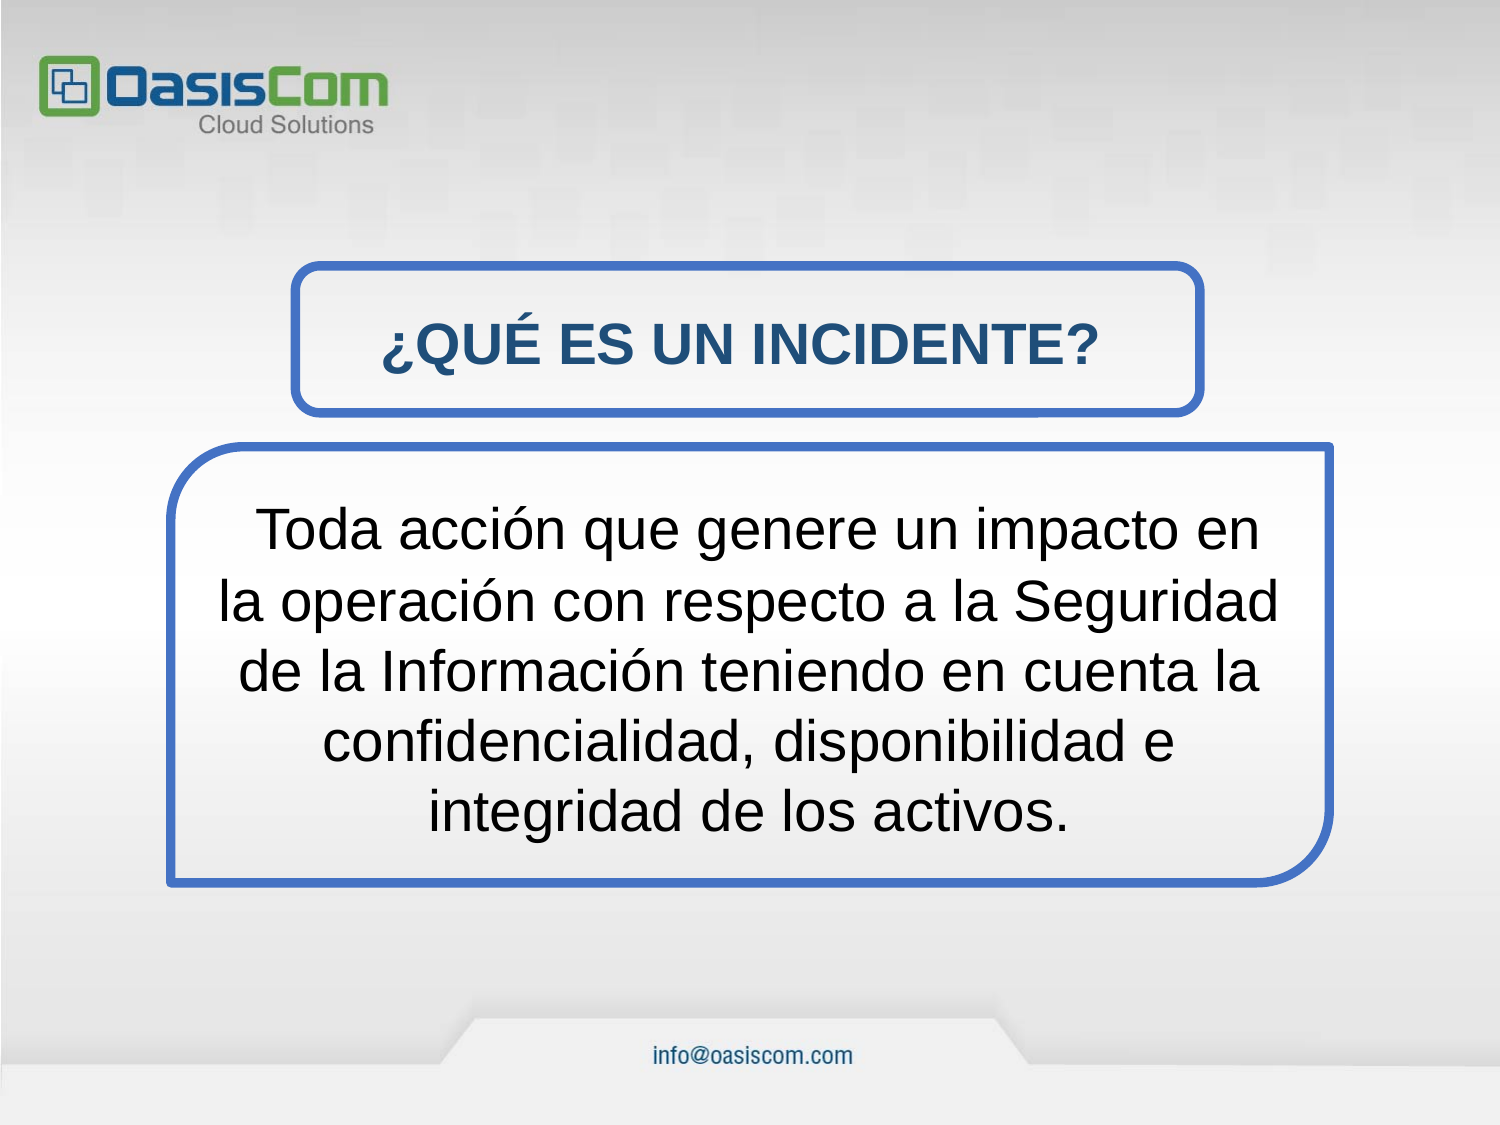

¿QUÉ ES UN INCIDENTE?

 Toda acción que genere un impacto en la operación con respecto a la Seguridad de la Información teniendo en cuenta la confidencialidad, disponibilidad e integridad de los activos.